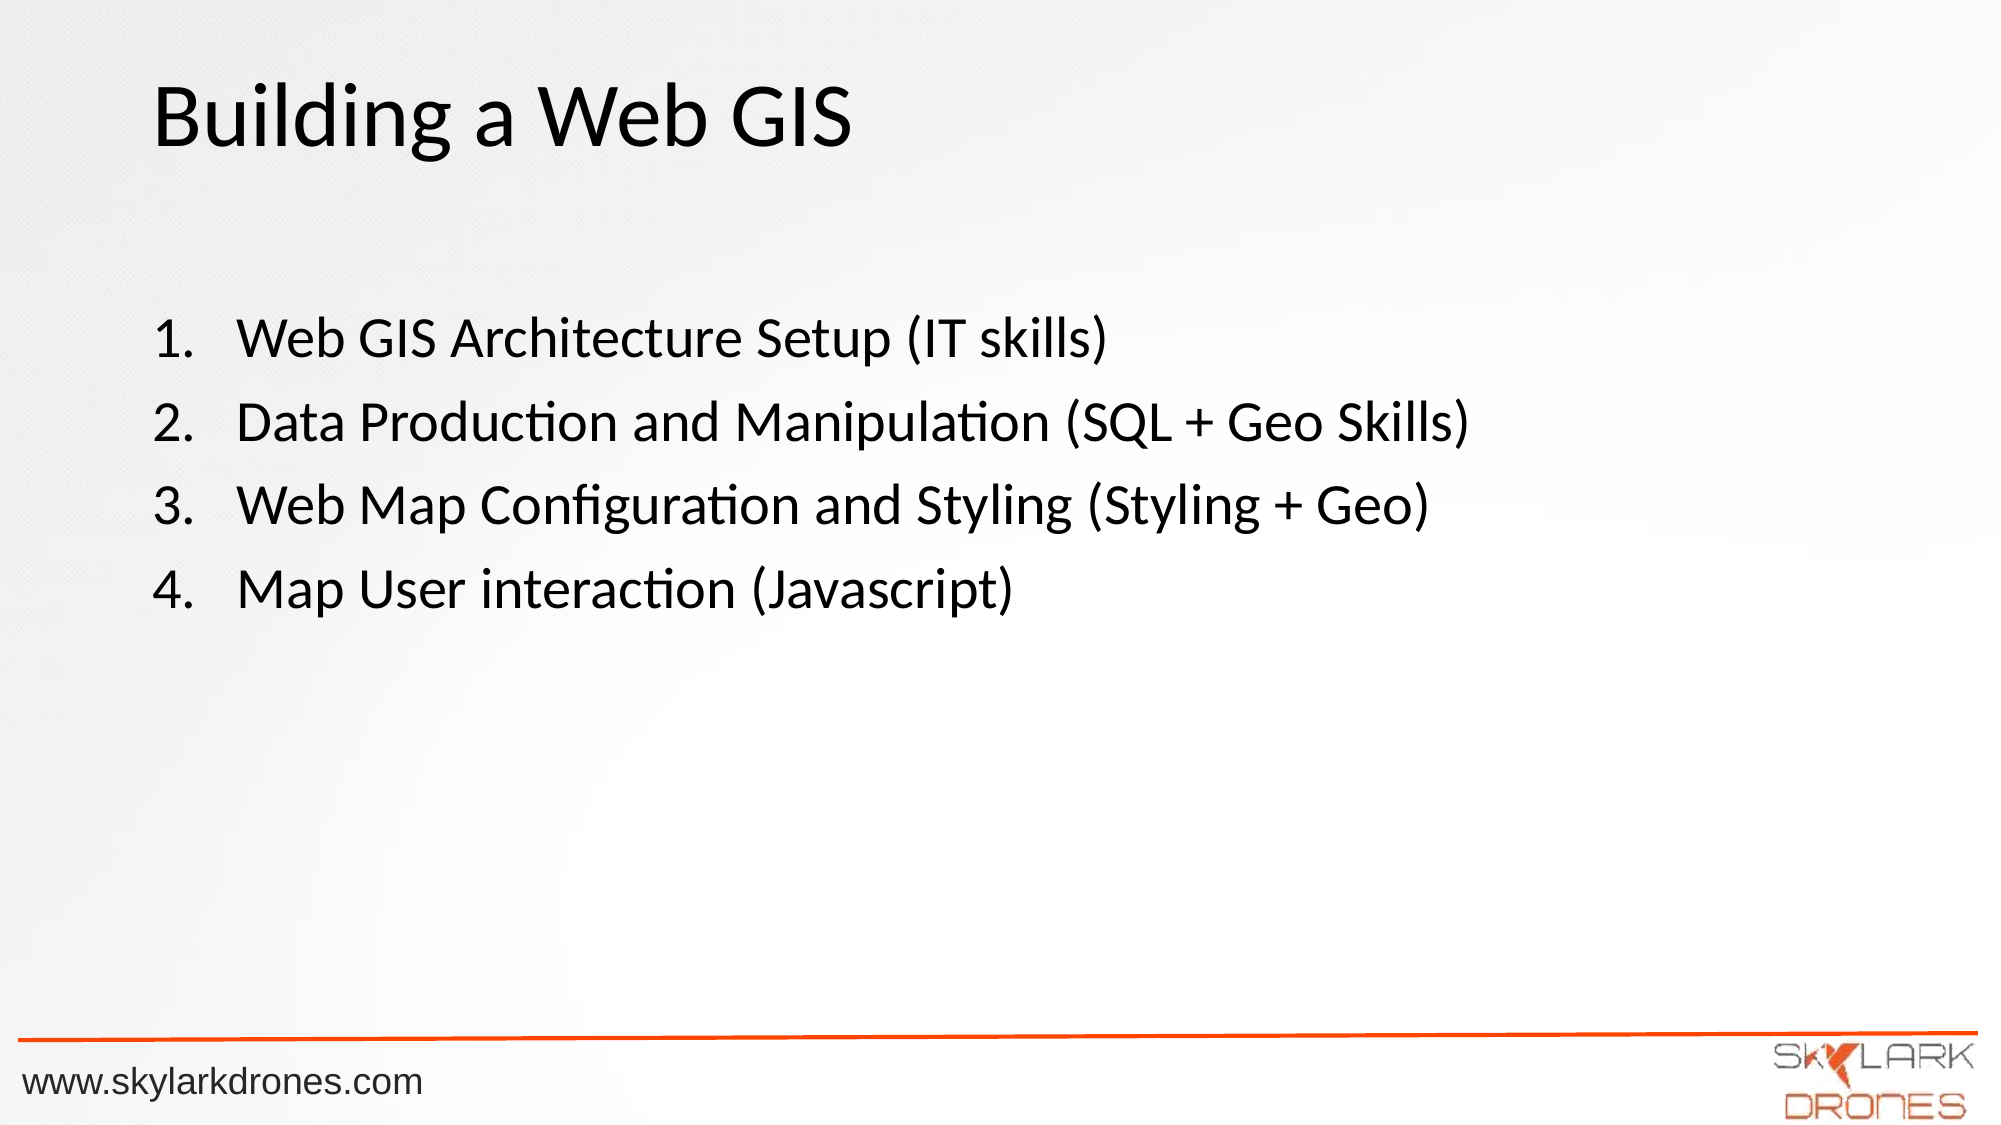

# Building a Web GIS
Web GIS Architecture Setup (IT skills)
Data Production and Manipulation (SQL + Geo Skills)
Web Map Configuration and Styling (Styling + Geo)
Map User interaction (Javascript)